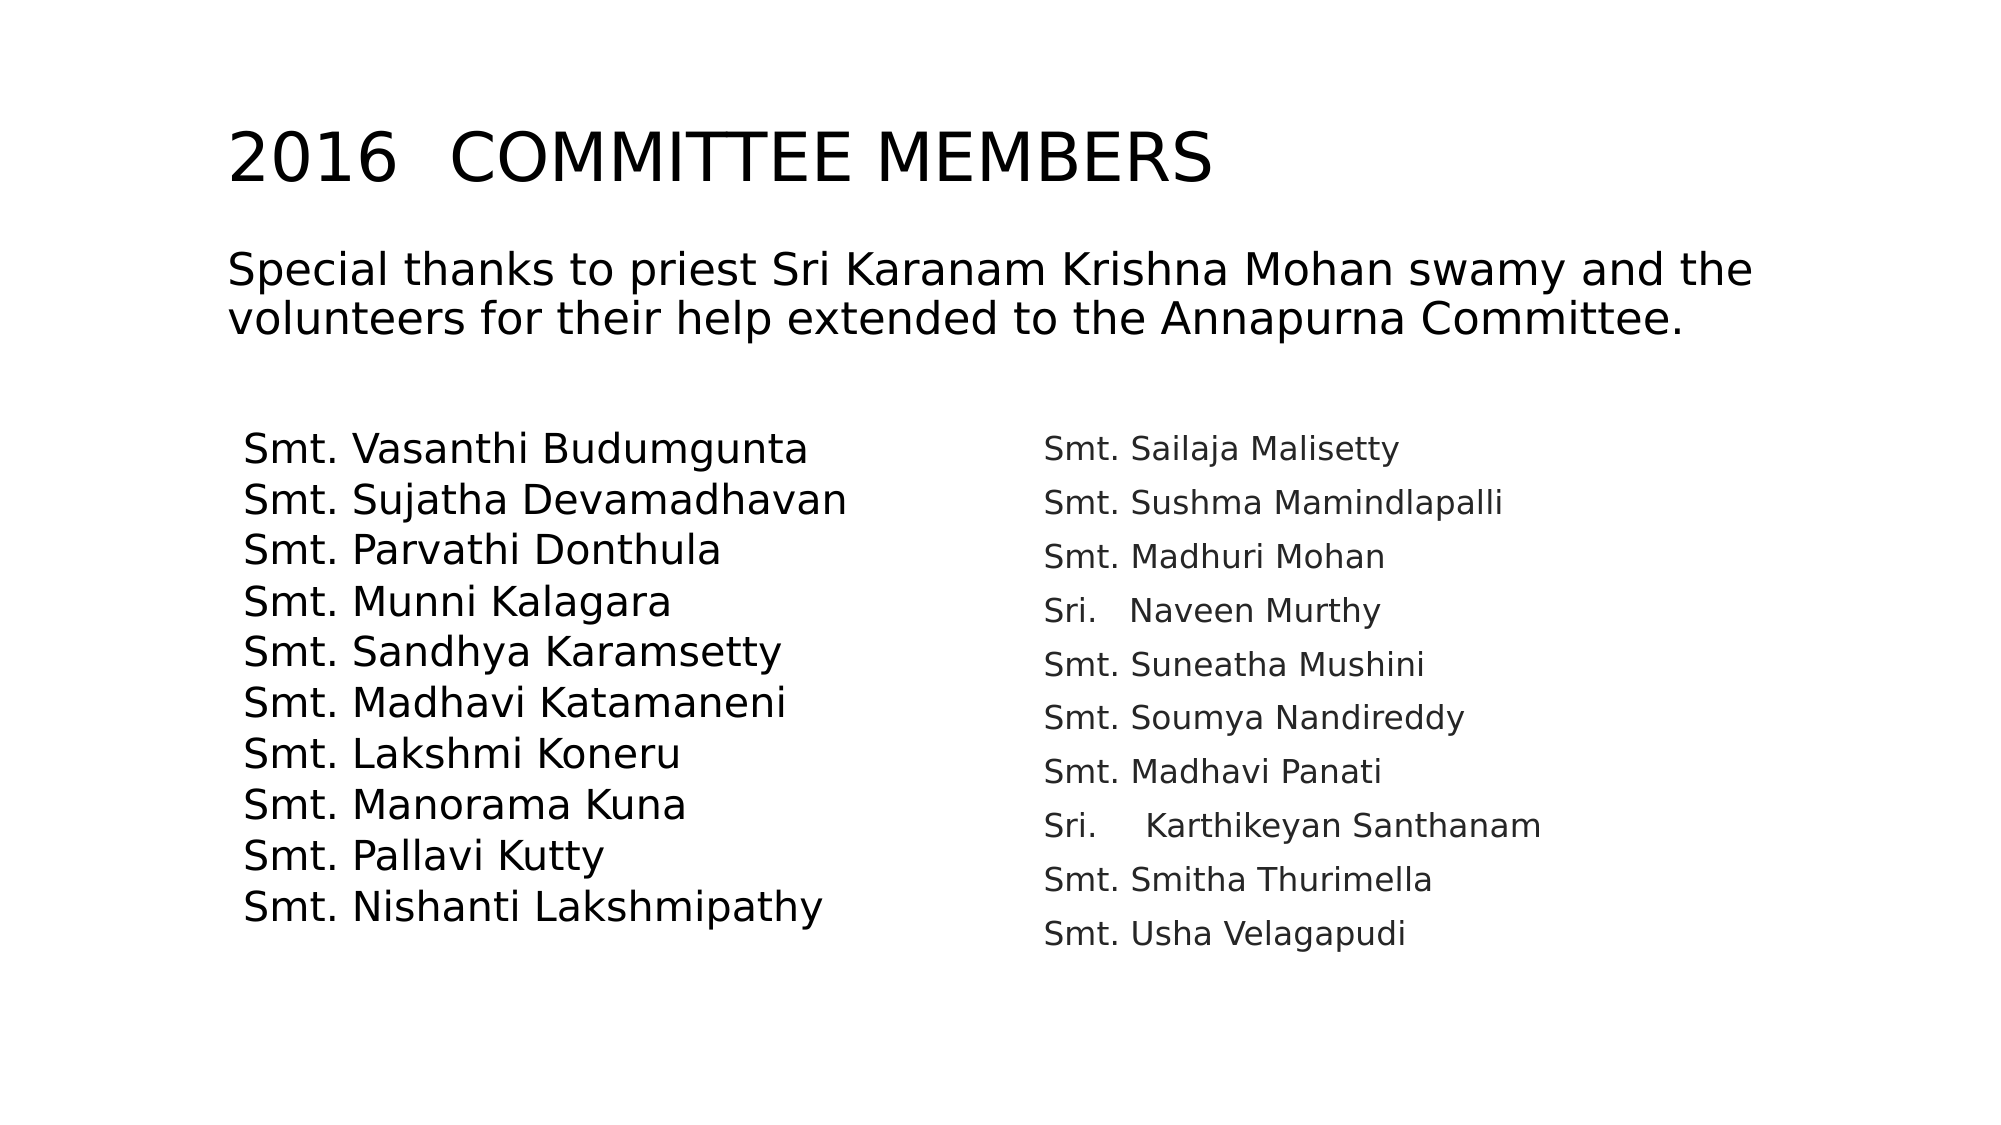

# 2016 	COMMITTEE MEMBERS
Special thanks to priest Sri Karanam Krishna Mohan swamy and the volunteers for their help extended to the Annapurna Committee.

Smt. Sailaja Malisetty
Smt. Sushma Mamindlapalli
Smt. Madhuri Mohan
Sri.   Naveen Murthy
Smt. Suneatha Mushini
Smt. Soumya Nandireddy
Smt. Madhavi Panati
Sri. 	 Karthikeyan Santhanam
Smt. Smitha Thurimella
Smt. Usha Velagapudi

Smt. Vasanthi Budumgunta
Smt. Sujatha Devamadhavan
Smt. Parvathi Donthula
Smt. Munni Kalagara
Smt. Sandhya Karamsetty
Smt. Madhavi Katamaneni
Smt. Lakshmi Koneru
Smt. Manorama Kuna
Smt. Pallavi Kutty
Smt. Nishanti Lakshmipathy